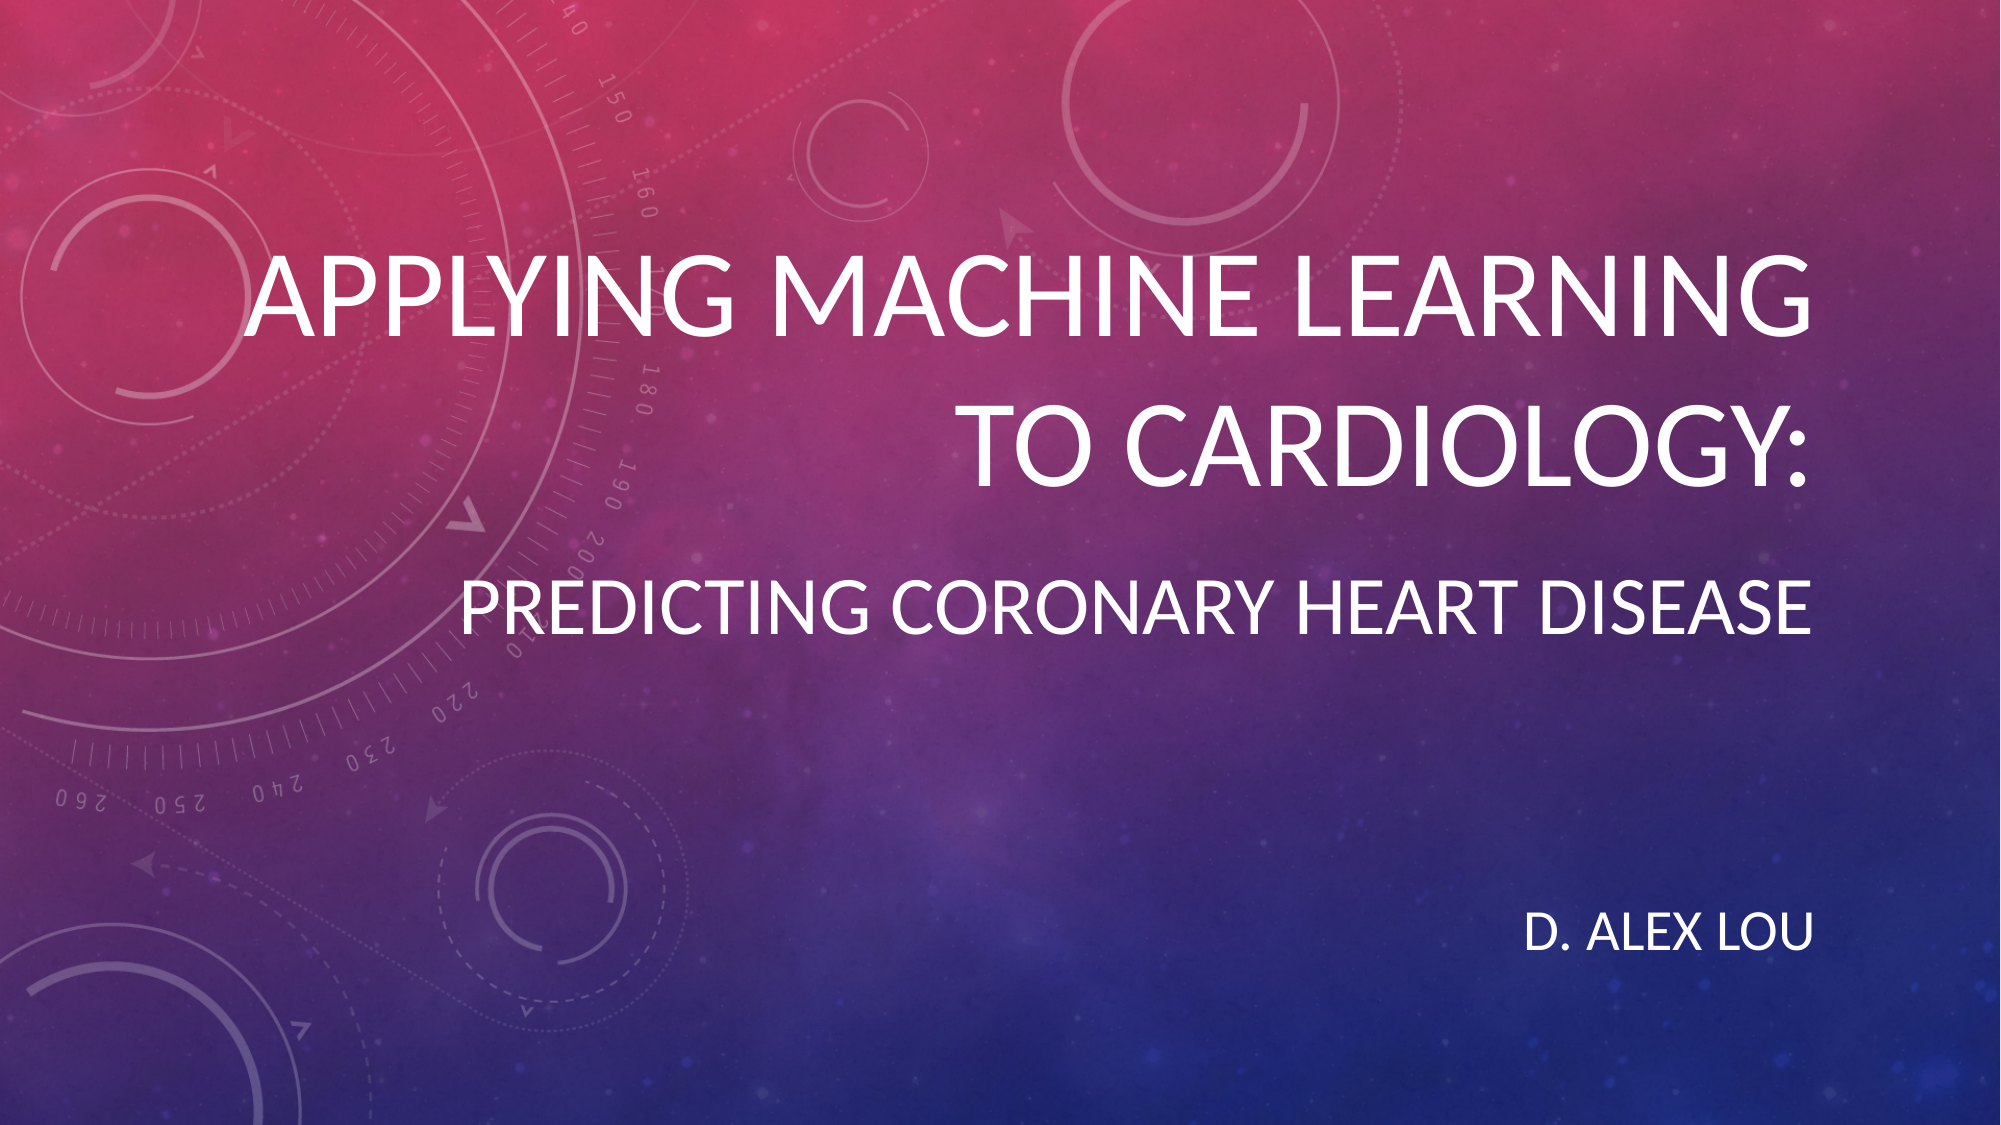

# Applying Machine Learning to cardiology: Predicting coronary Heart disease

D. Alex Lou